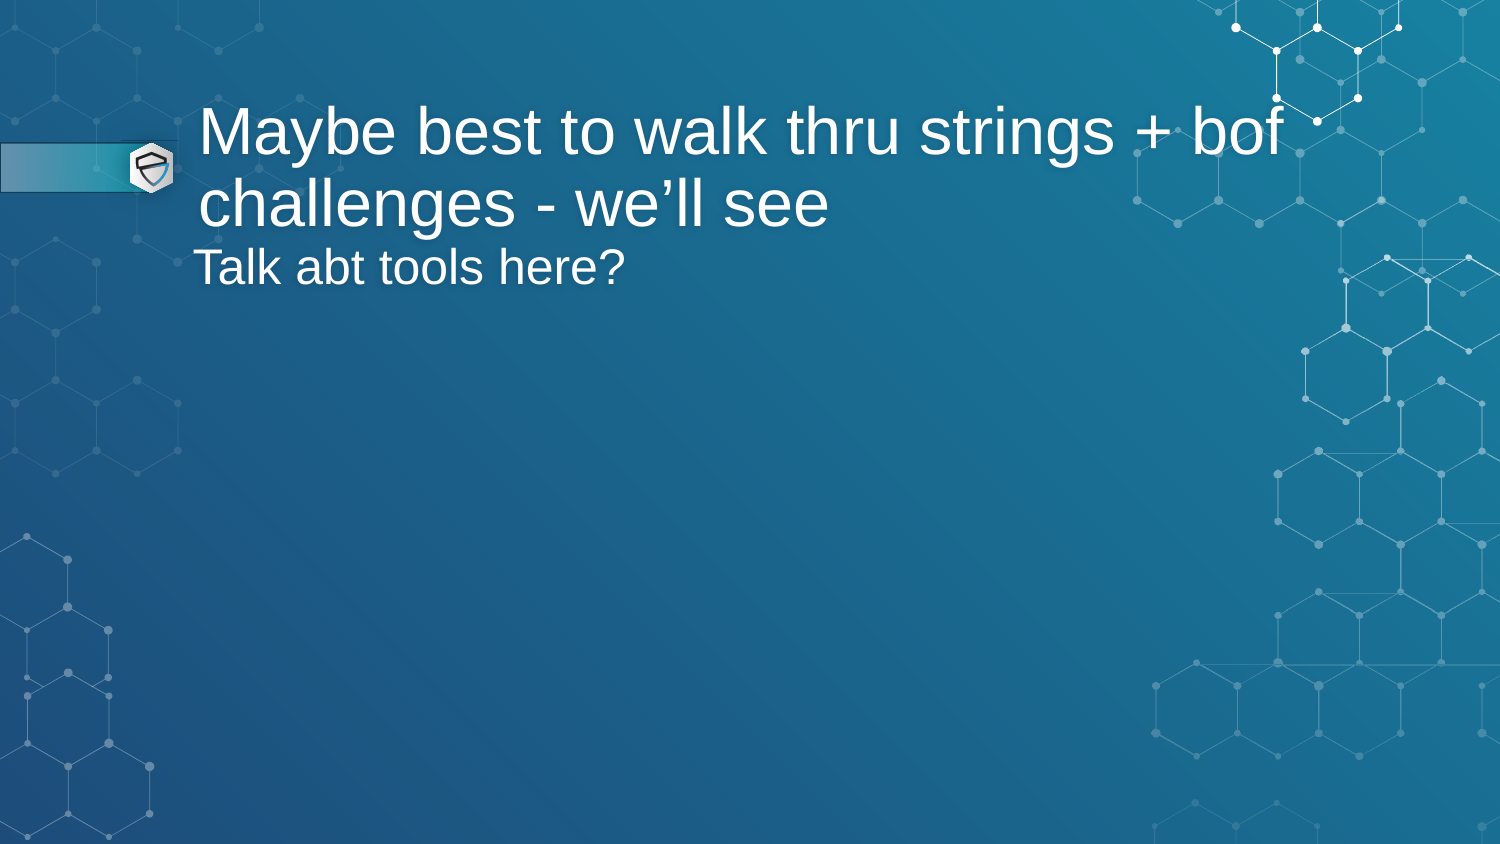

# Maybe best to walk thru strings + bof challenges - we’ll see
Talk abt tools here?